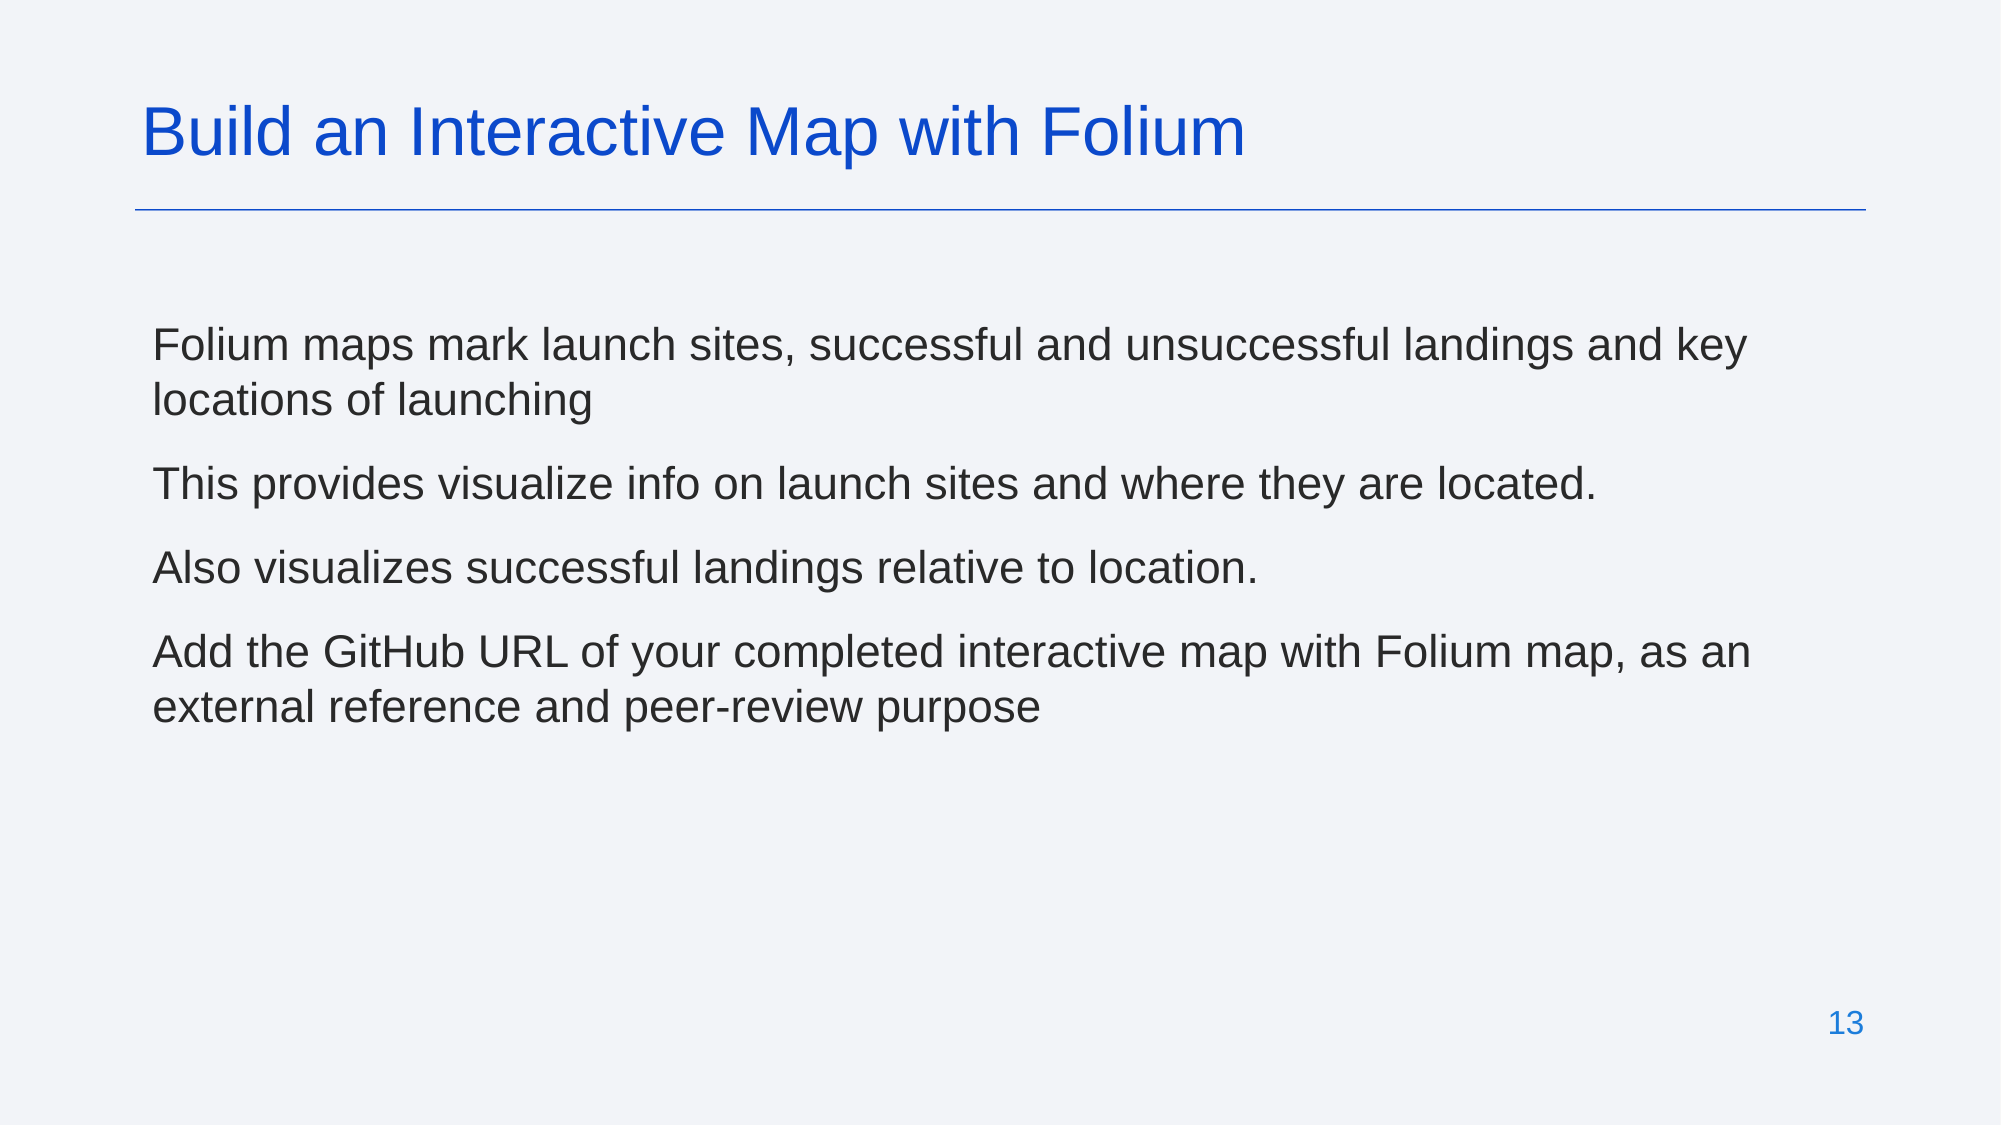

Build an Interactive Map with Folium
Folium maps mark launch sites, successful and unsuccessful landings and key locations of launching
This provides visualize info on launch sites and where they are located.
Also visualizes successful landings relative to location.
Add the GitHub URL of your completed interactive map with Folium map, as an external reference and peer-review purpose

13